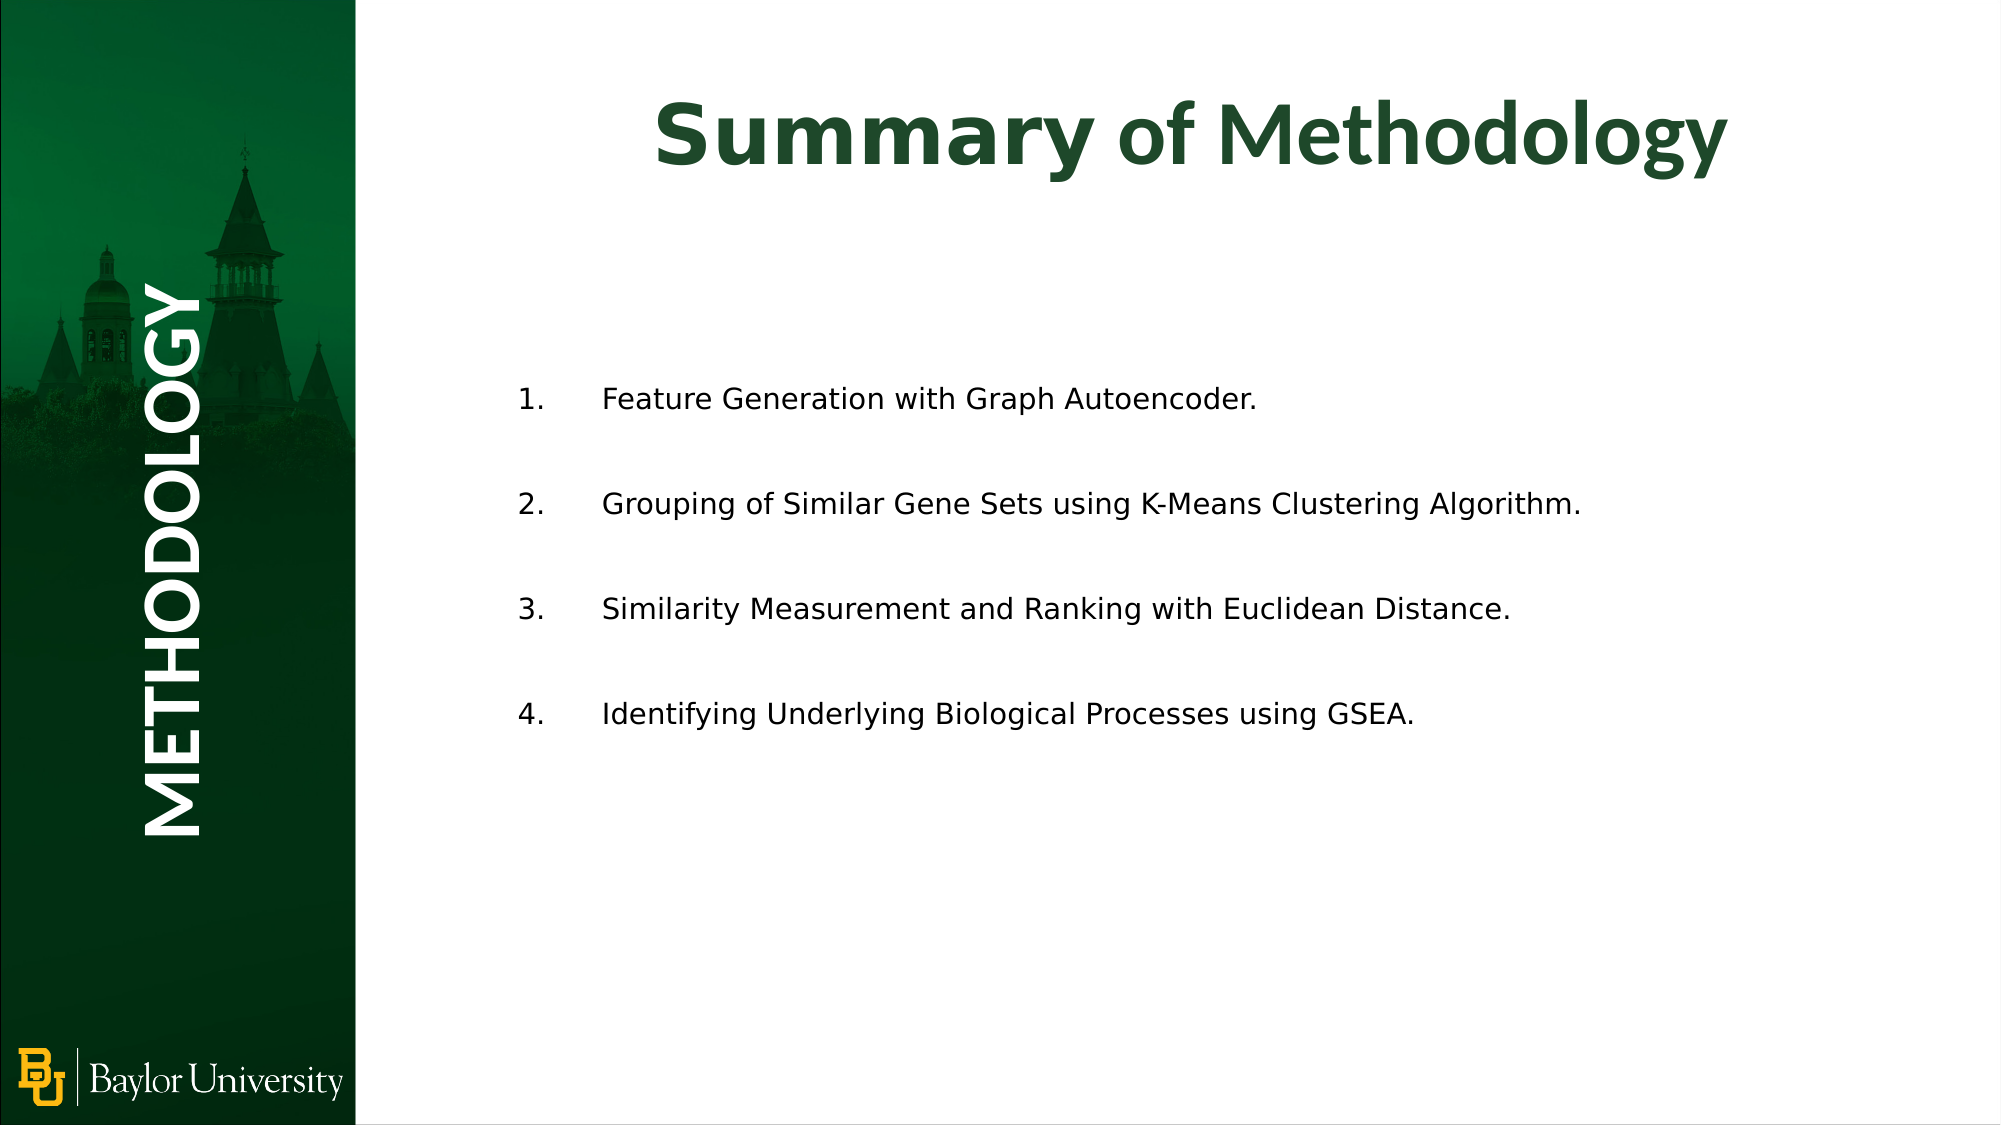

Summary of Methodology
Feature Generation with Graph Autoencoder.
Grouping of Similar Gene Sets using K-Means Clustering Algorithm.
Similarity Measurement and Ranking with Euclidean Distance.
Identifying Underlying Biological Processes using GSEA.
METHODOLOGY